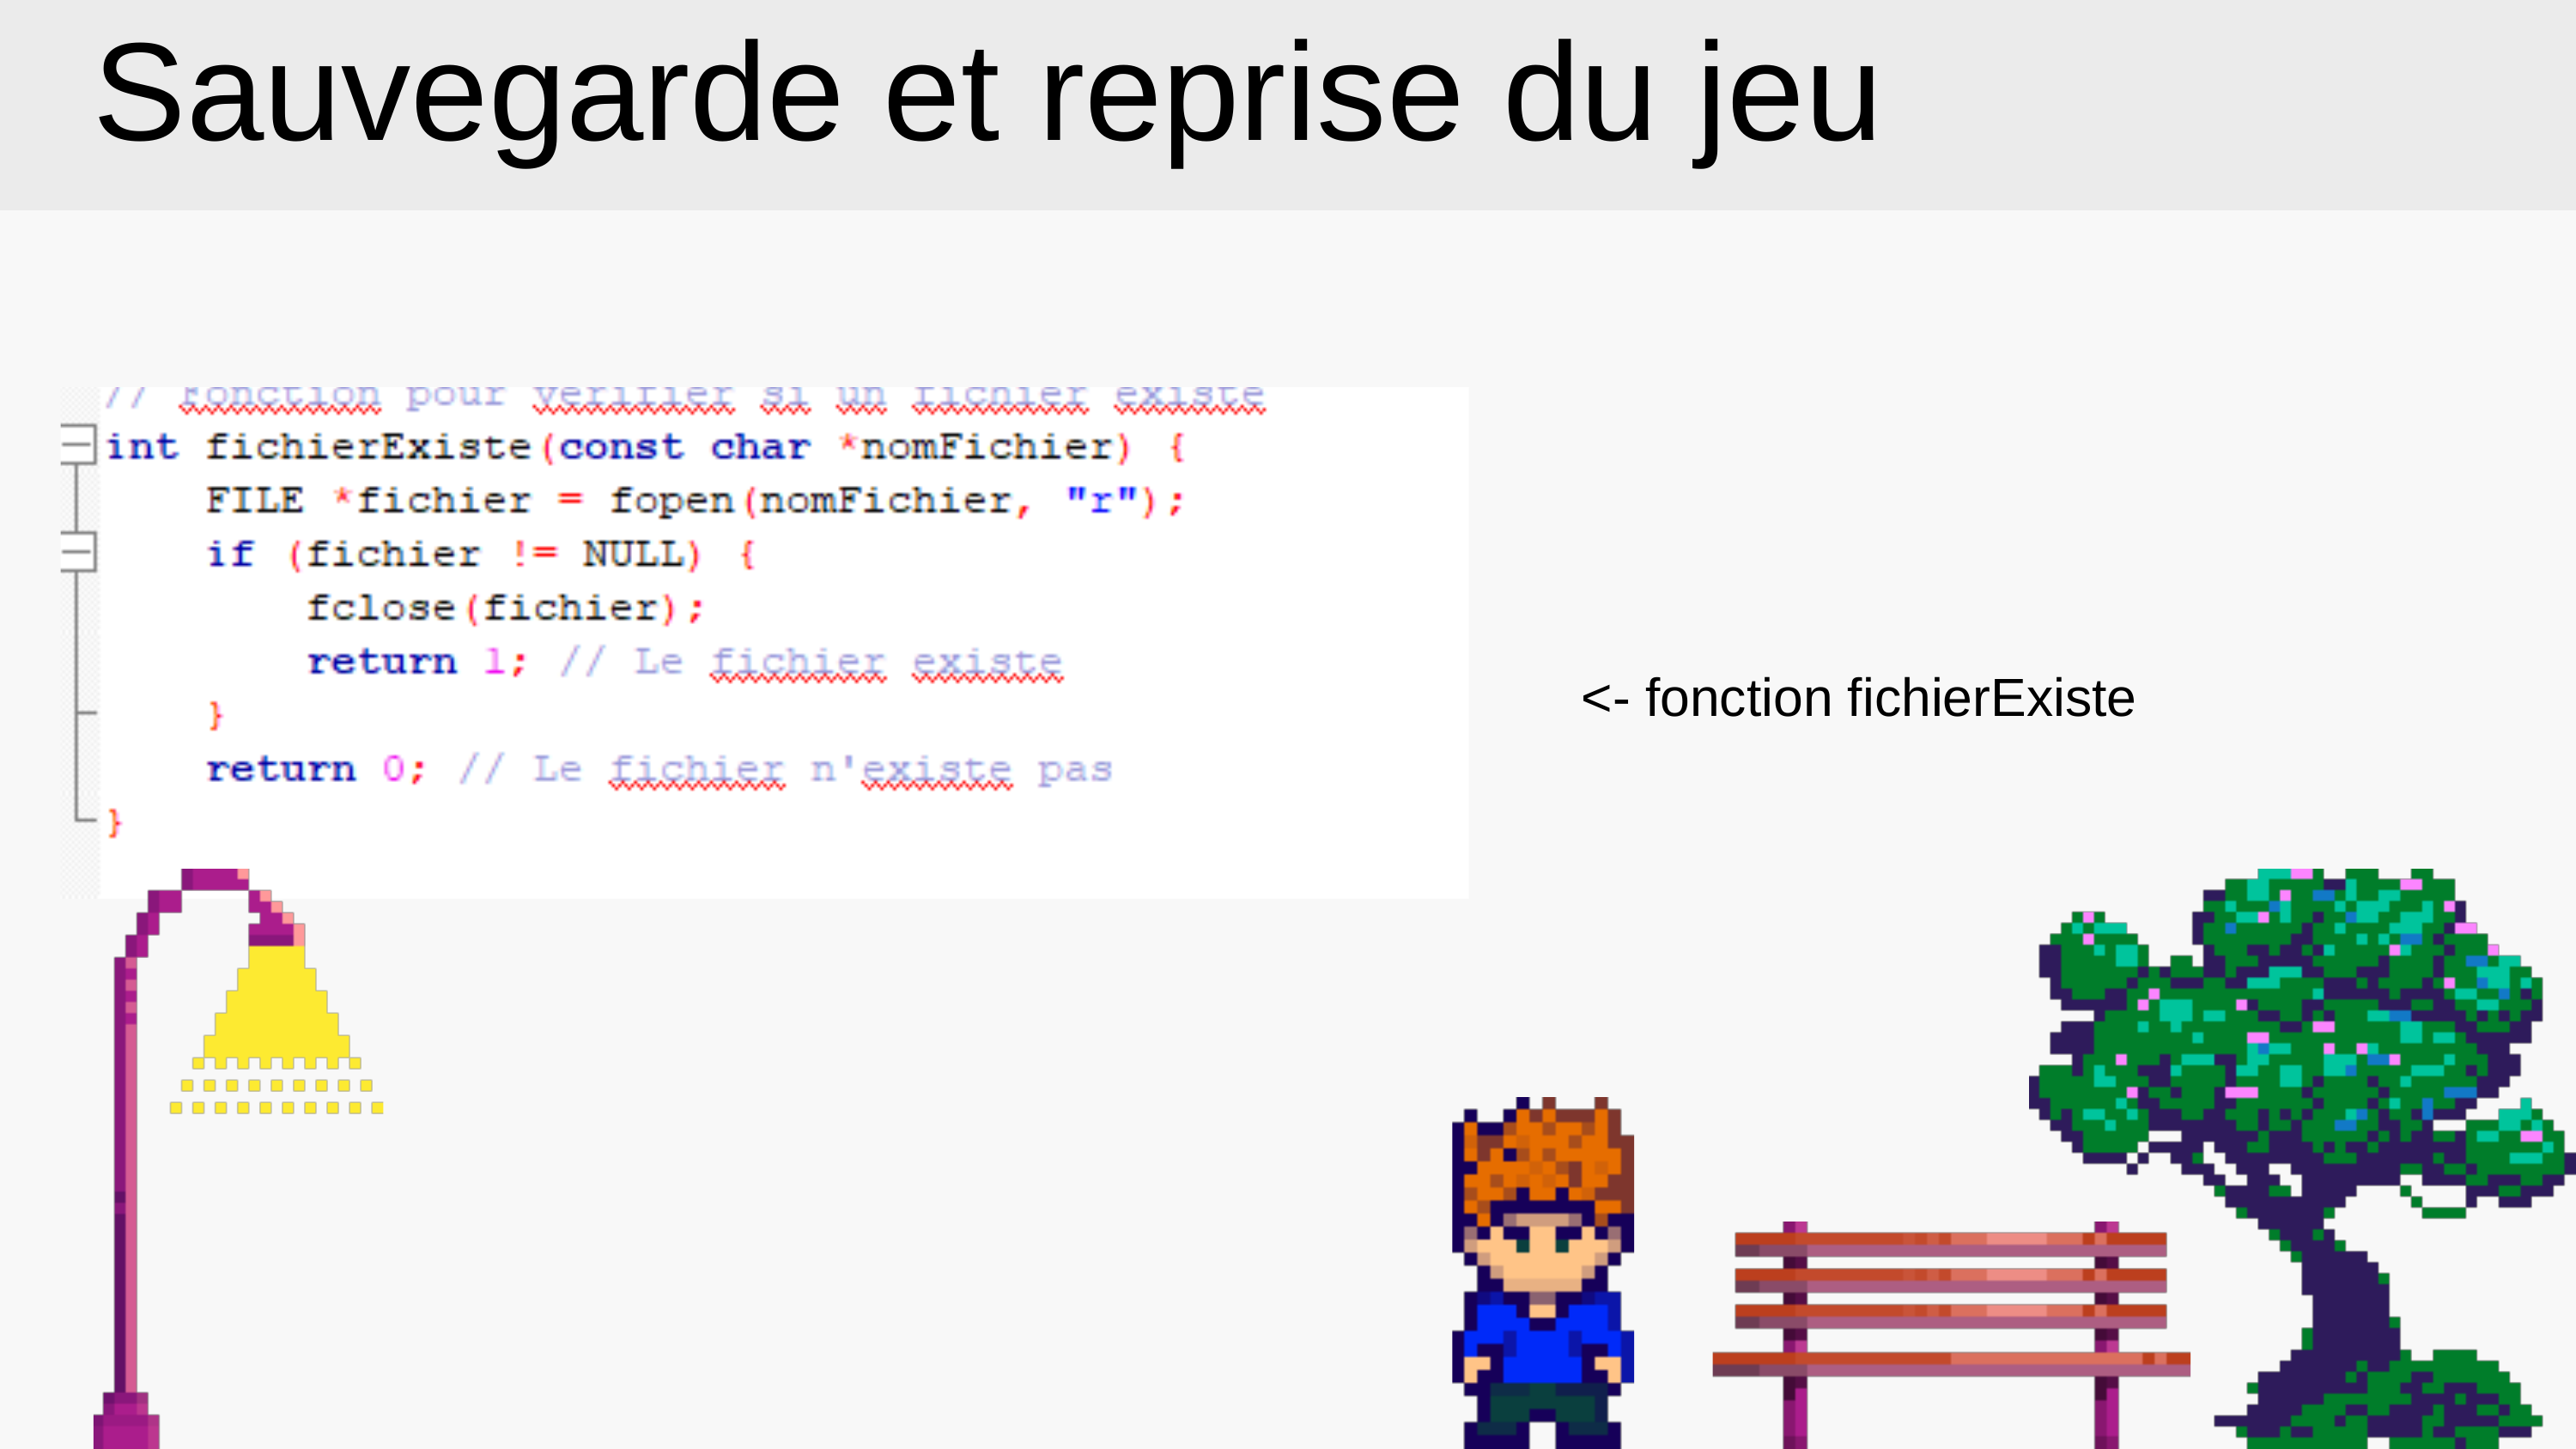

Sauvegarde et reprise du jeu

<- fonction fichierExiste